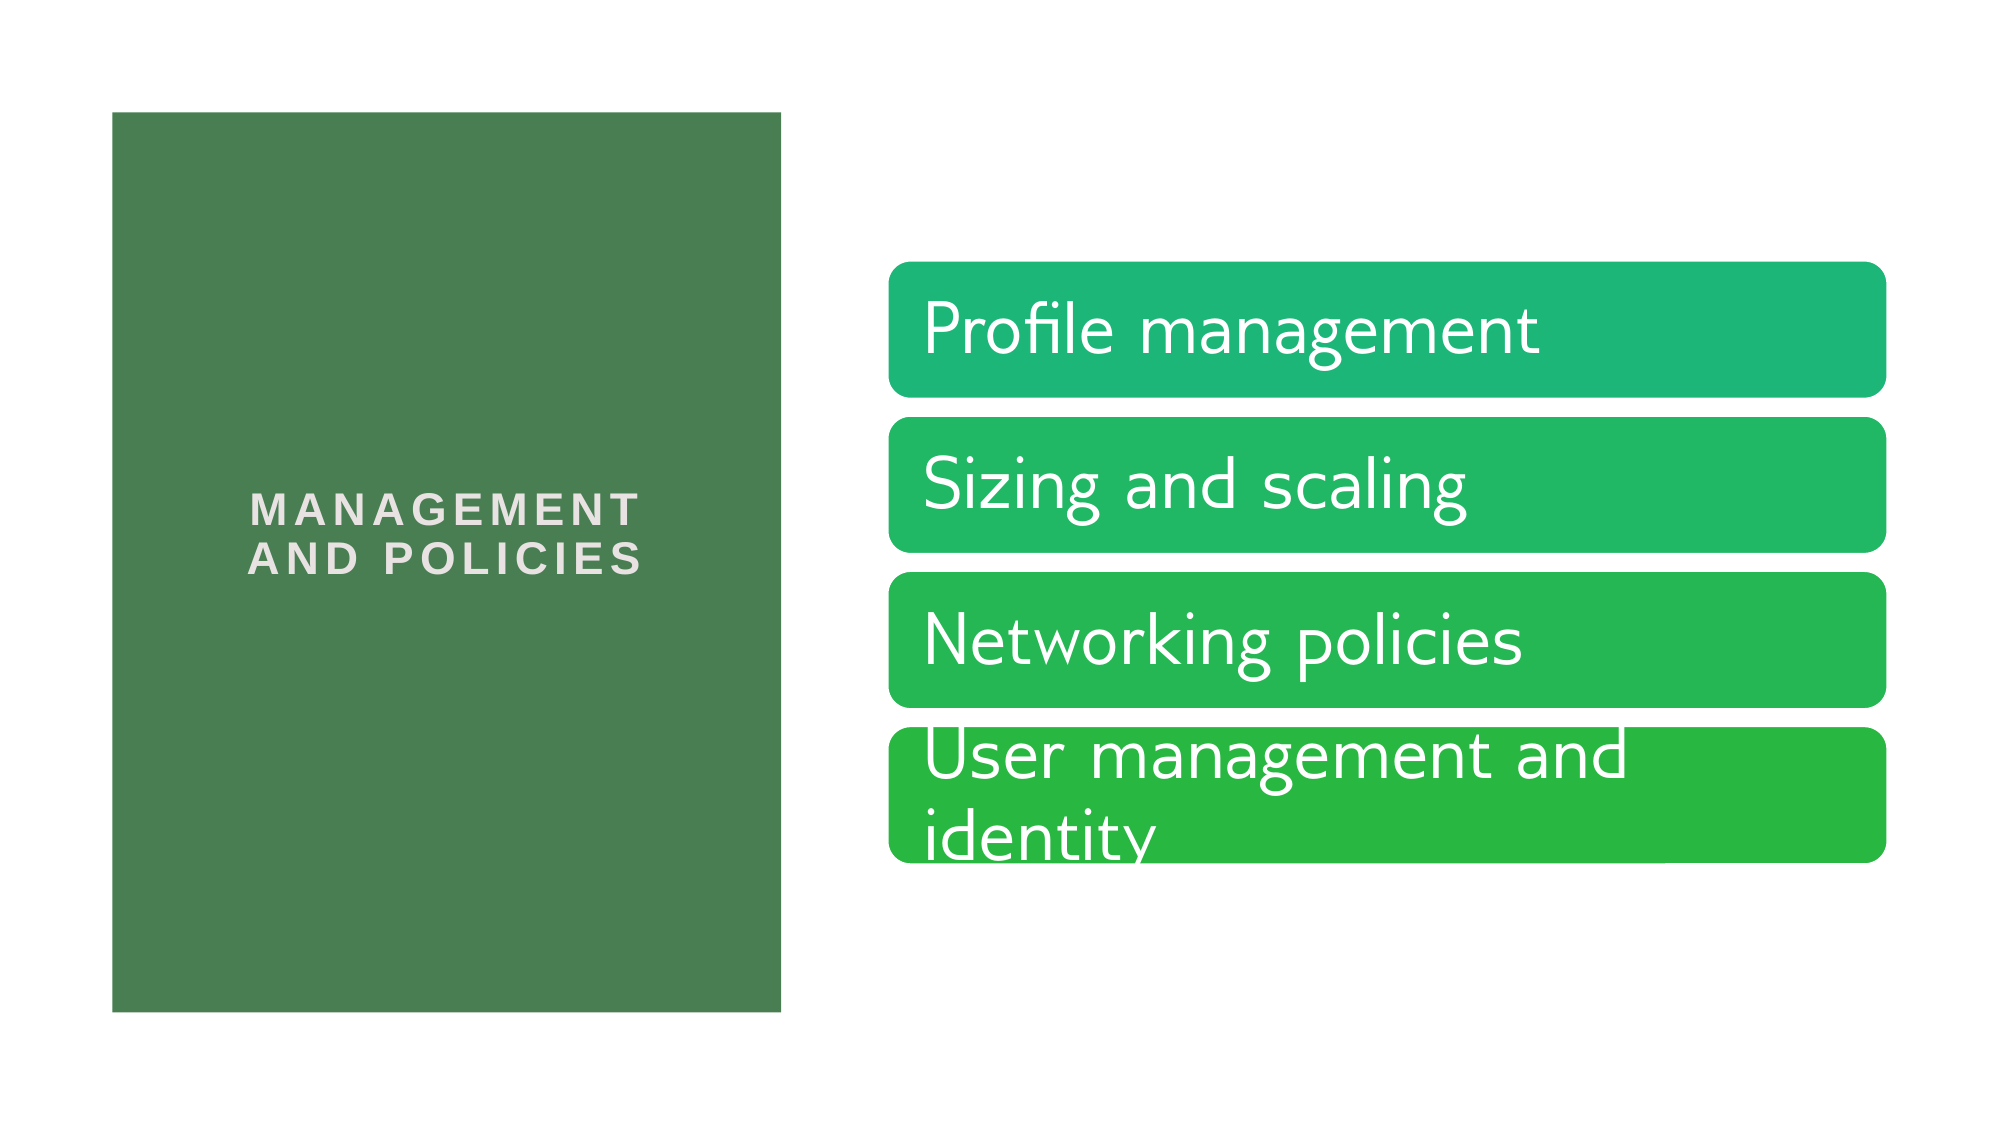

Profile management
Sizing and scaling
Networking policies
User management and identity
# Management and policies